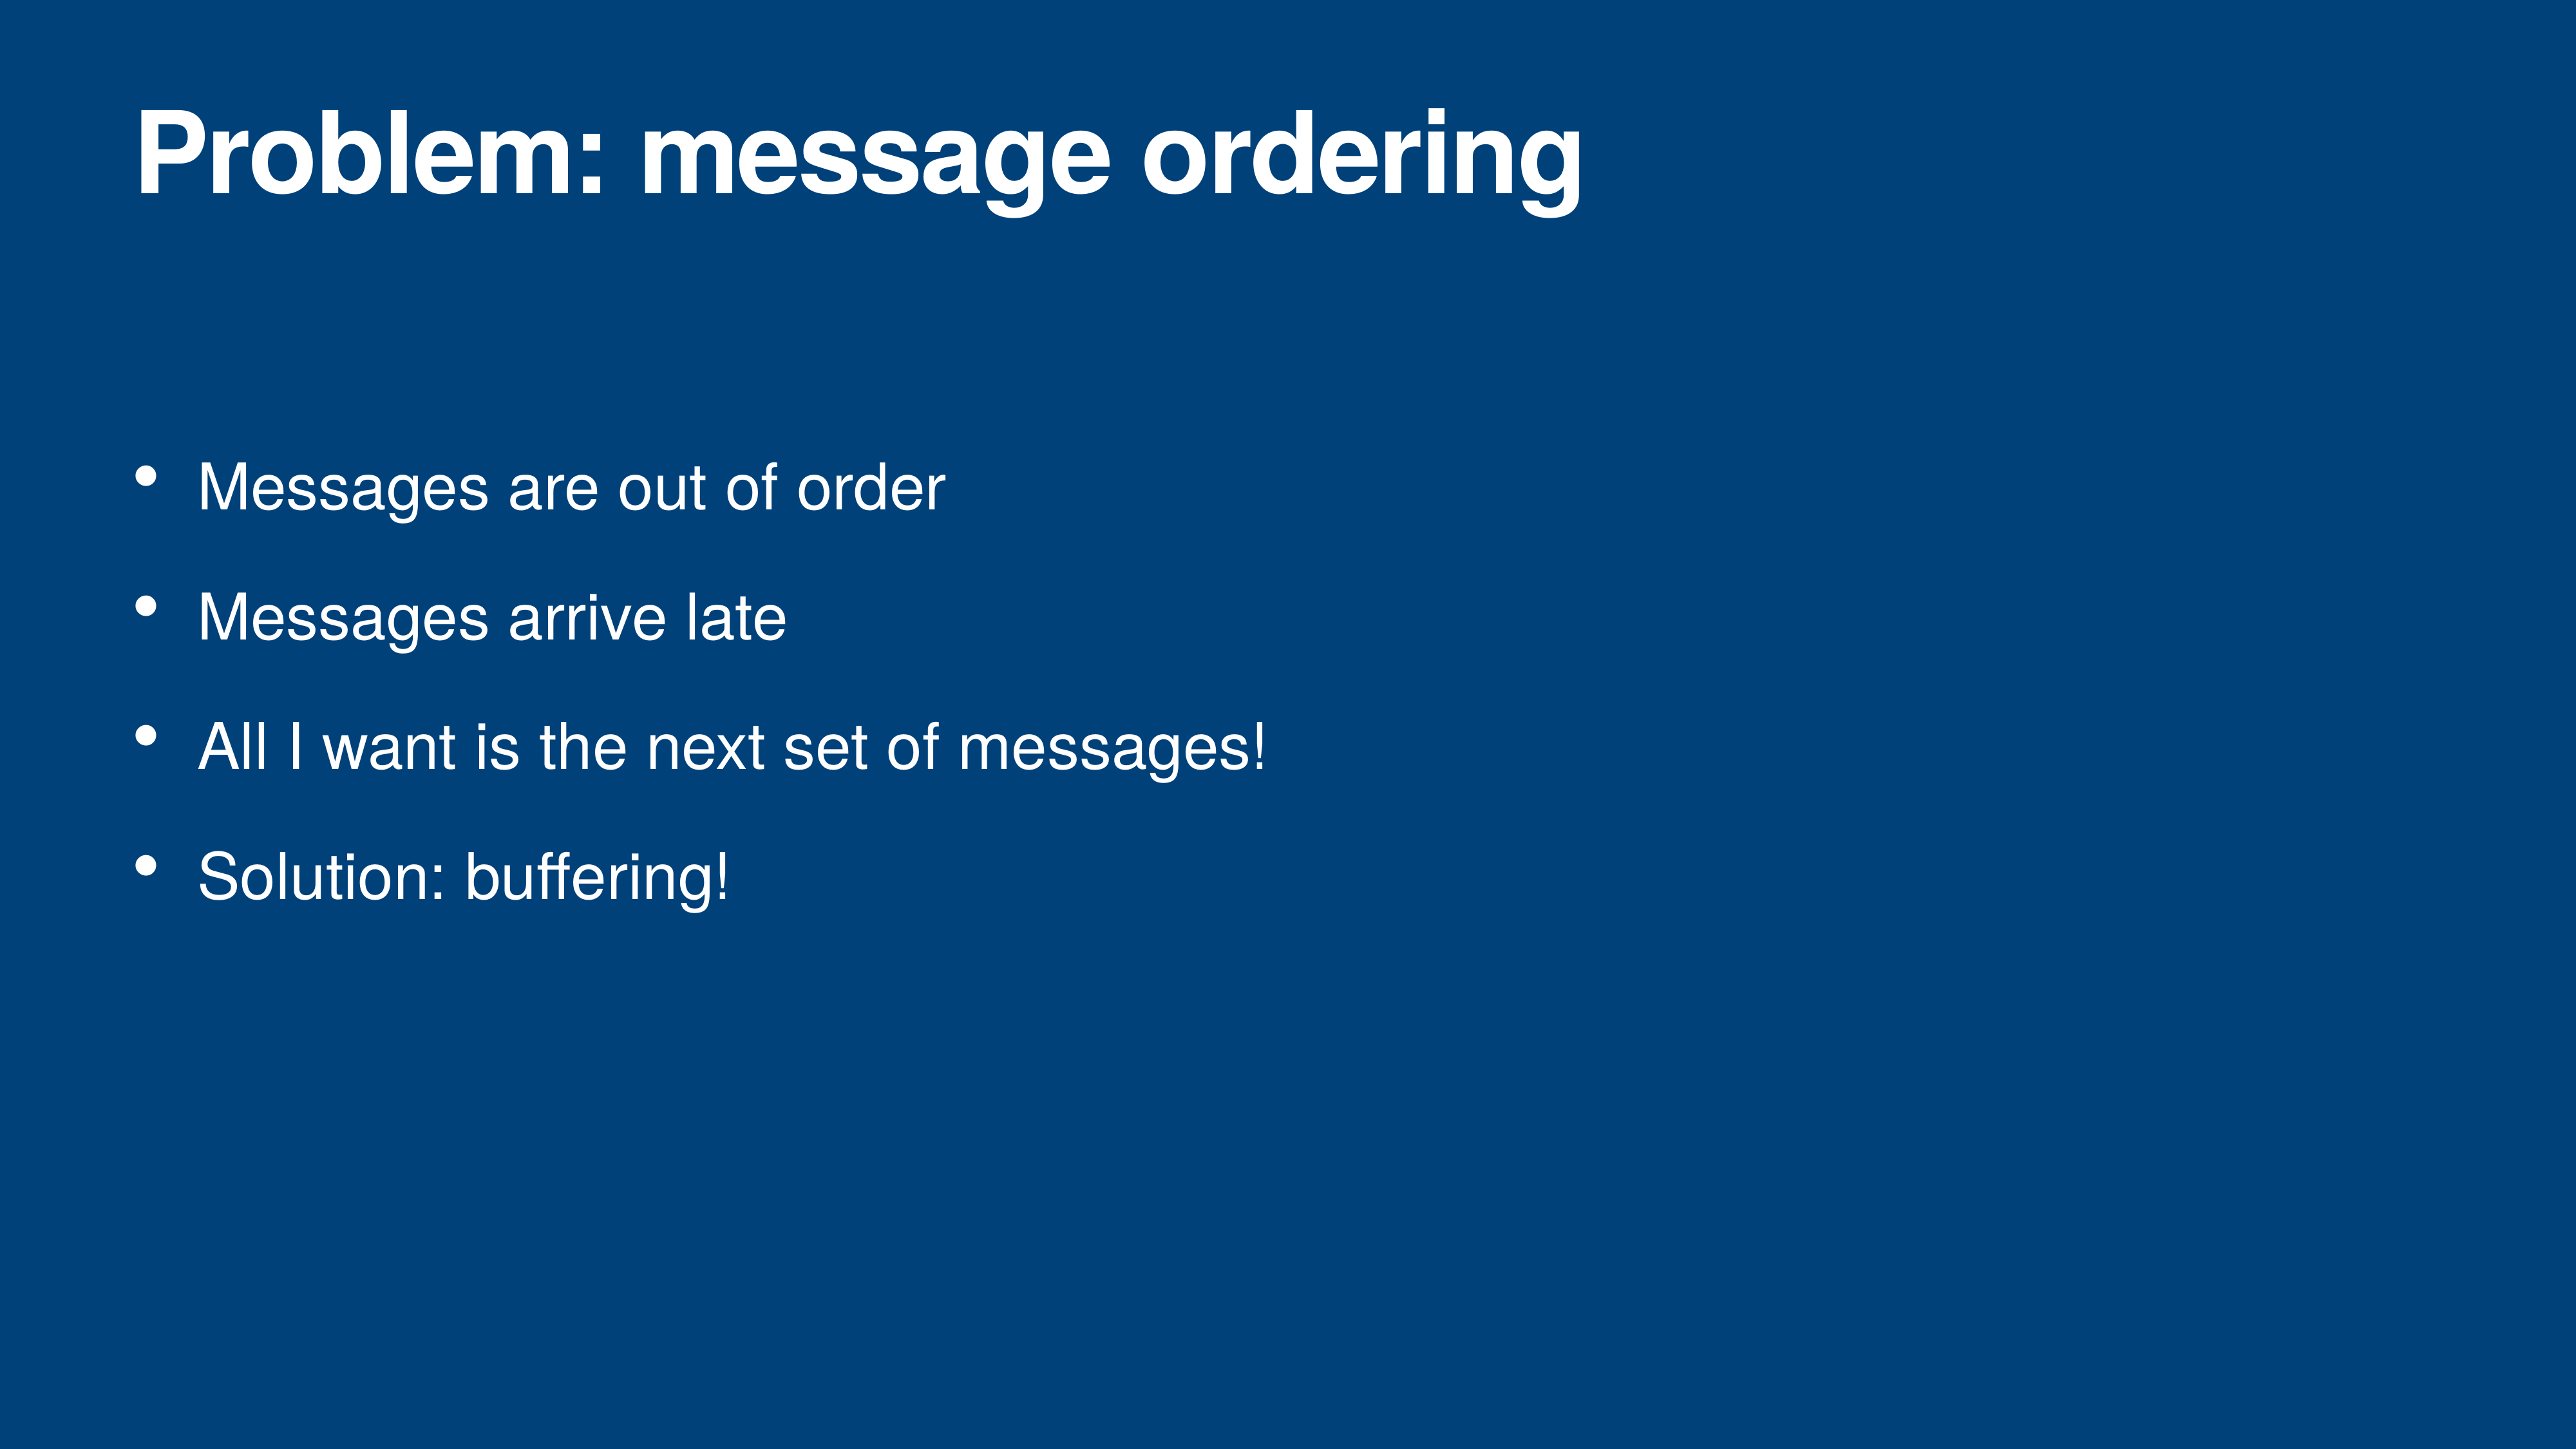

# Problem: message ordering

Messages are out of order
Messages arrive late
All I want is the next set of messages!
Solution: buffering!